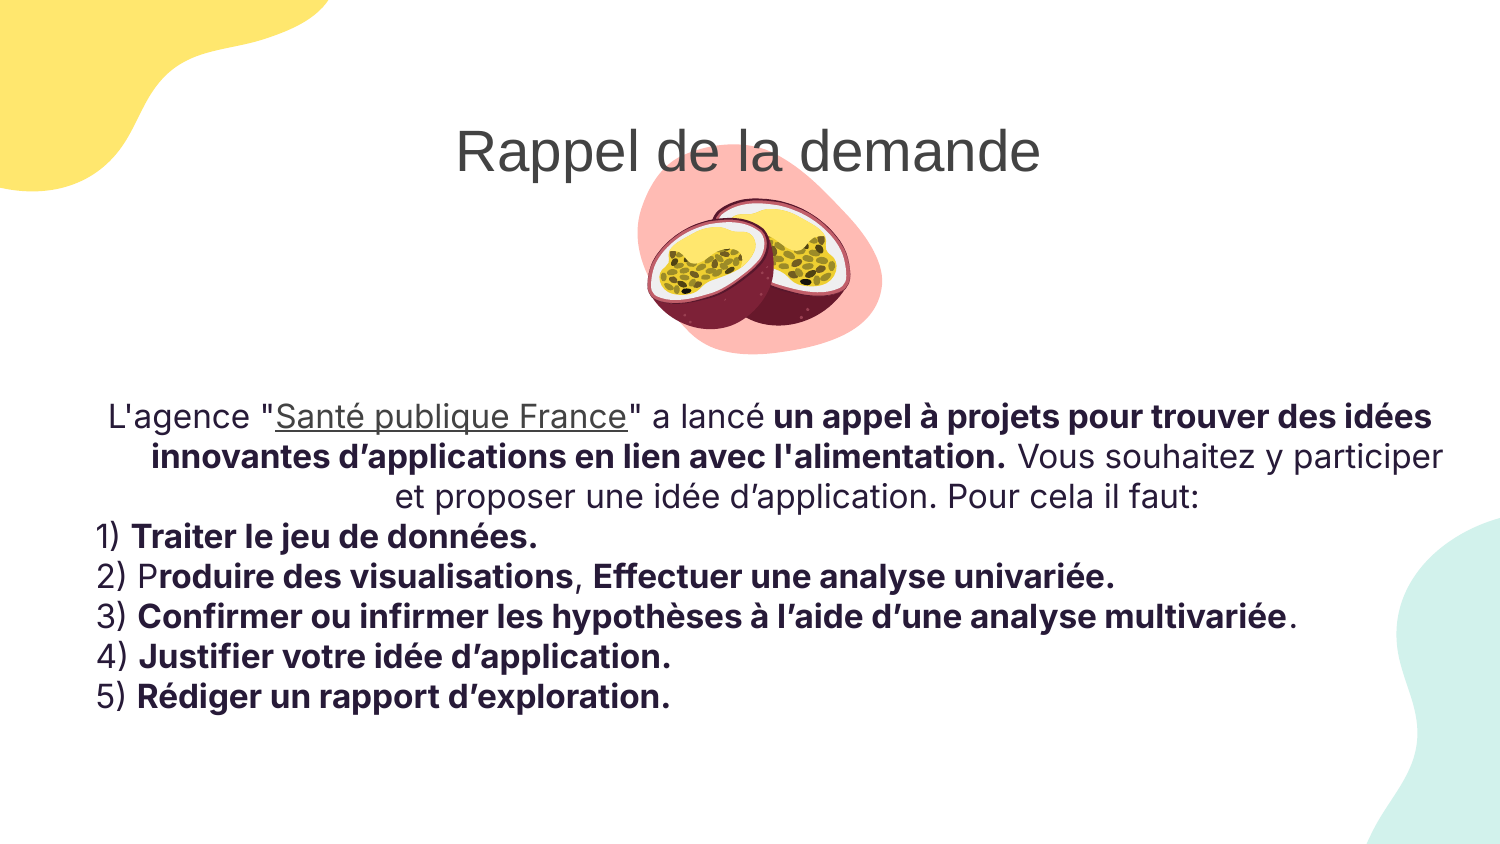

# Rappel de la demande

L'agence "Santé publique France" a lancé un appel à projets pour trouver des idées innovantes d’applications en lien avec l'alimentation. Vous souhaitez y participer et proposer une idée d’application. Pour cela il faut:
1) Traiter le jeu de données.
2) Produire des visualisations, Effectuer une analyse univariée.
3) Confirmer ou infirmer les hypothèses à l’aide d’une analyse multivariée.
4) Justifier votre idée d’application.
5) Rédiger un rapport d’exploration.